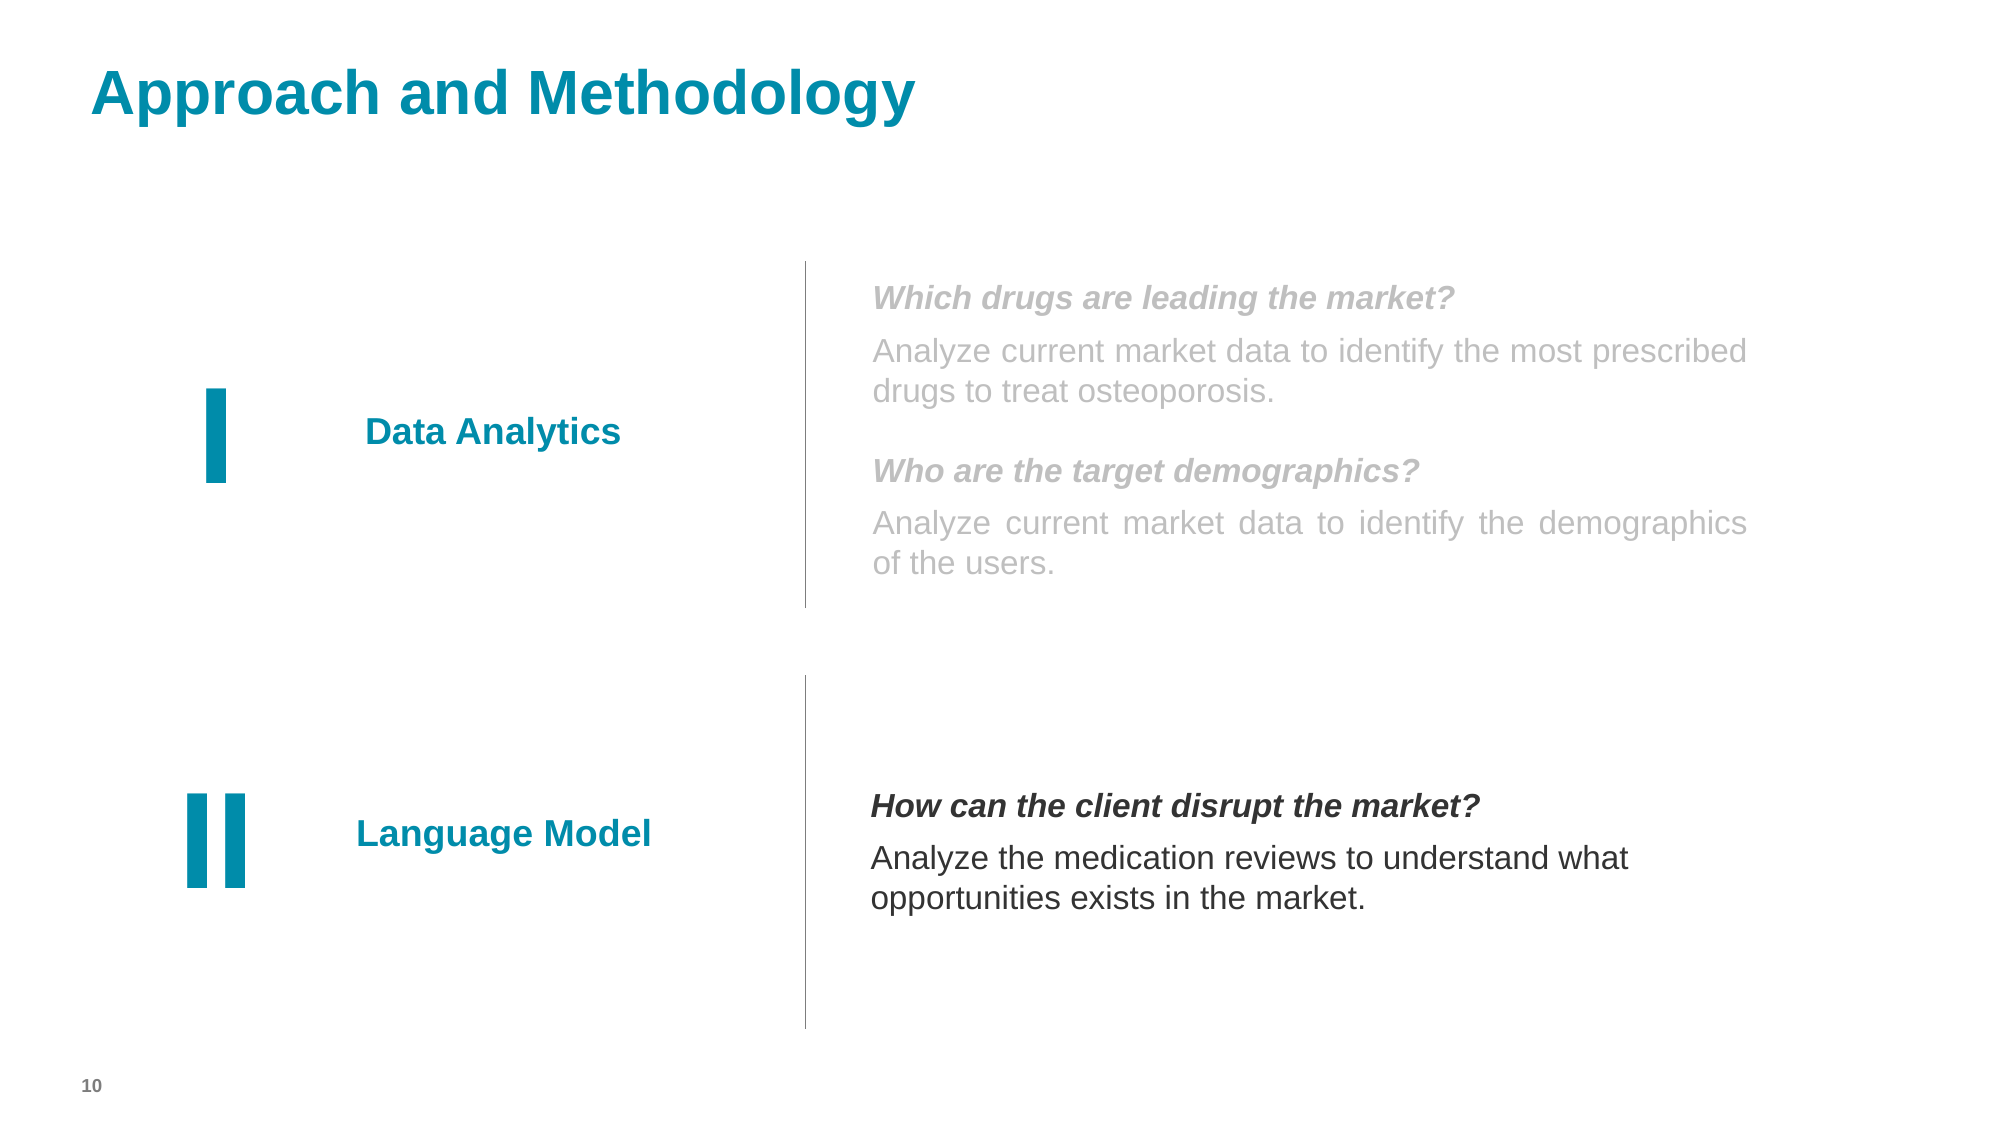

# Approach and Methodology
Which drugs are leading the market?
Analyze current market data to identify the most prescribed drugs to treat osteoporosis.

Who are the target demographics?
Analyze current market data to identify the demographics of the users.
I
Data Analytics
II
How can the client disrupt the market?
Analyze the medication reviews to understand what opportunities exists in the market.
Language Model